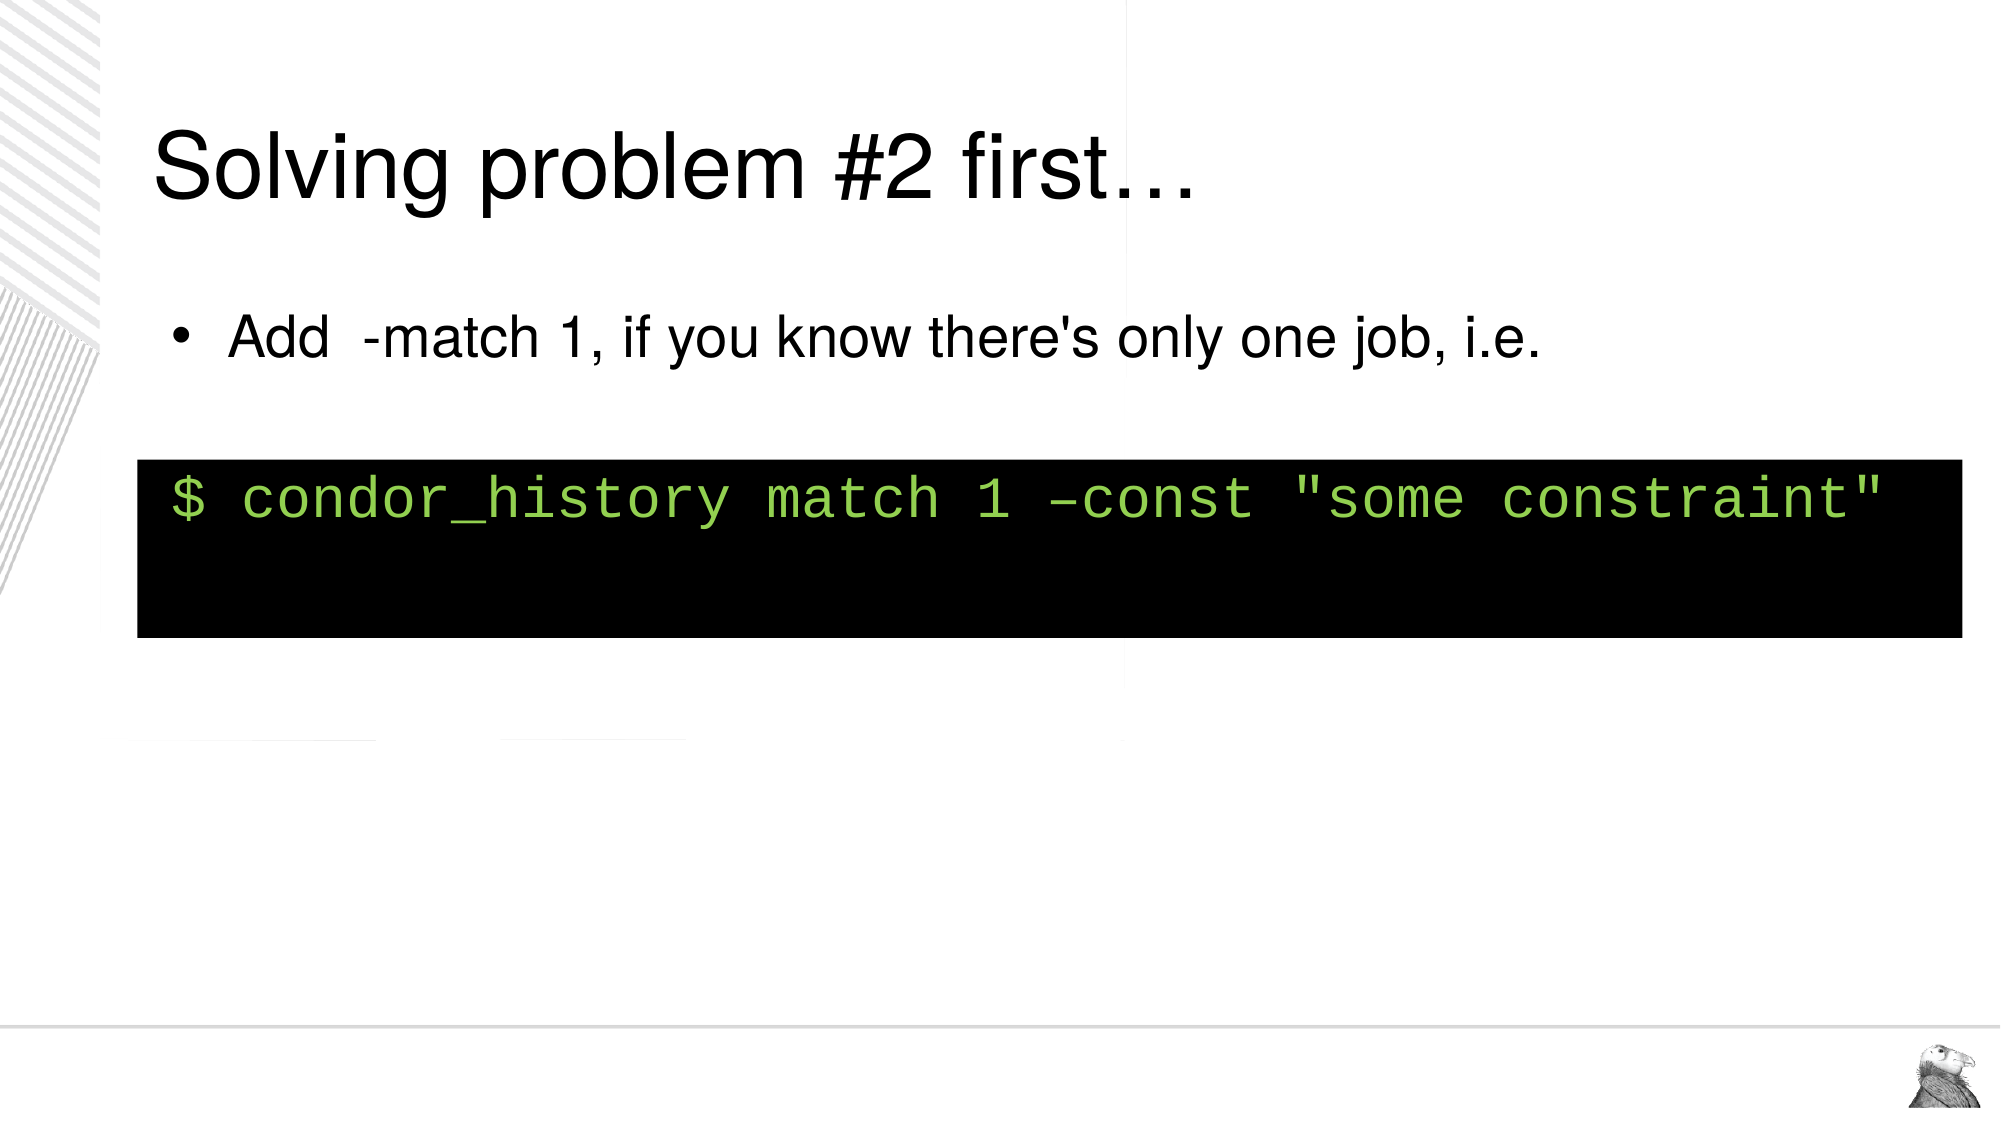

# Solving problem #2 first…
Add  -match 1, if you know there's only one job, i.e.

$ condor_history match 1 –const "some constraint"